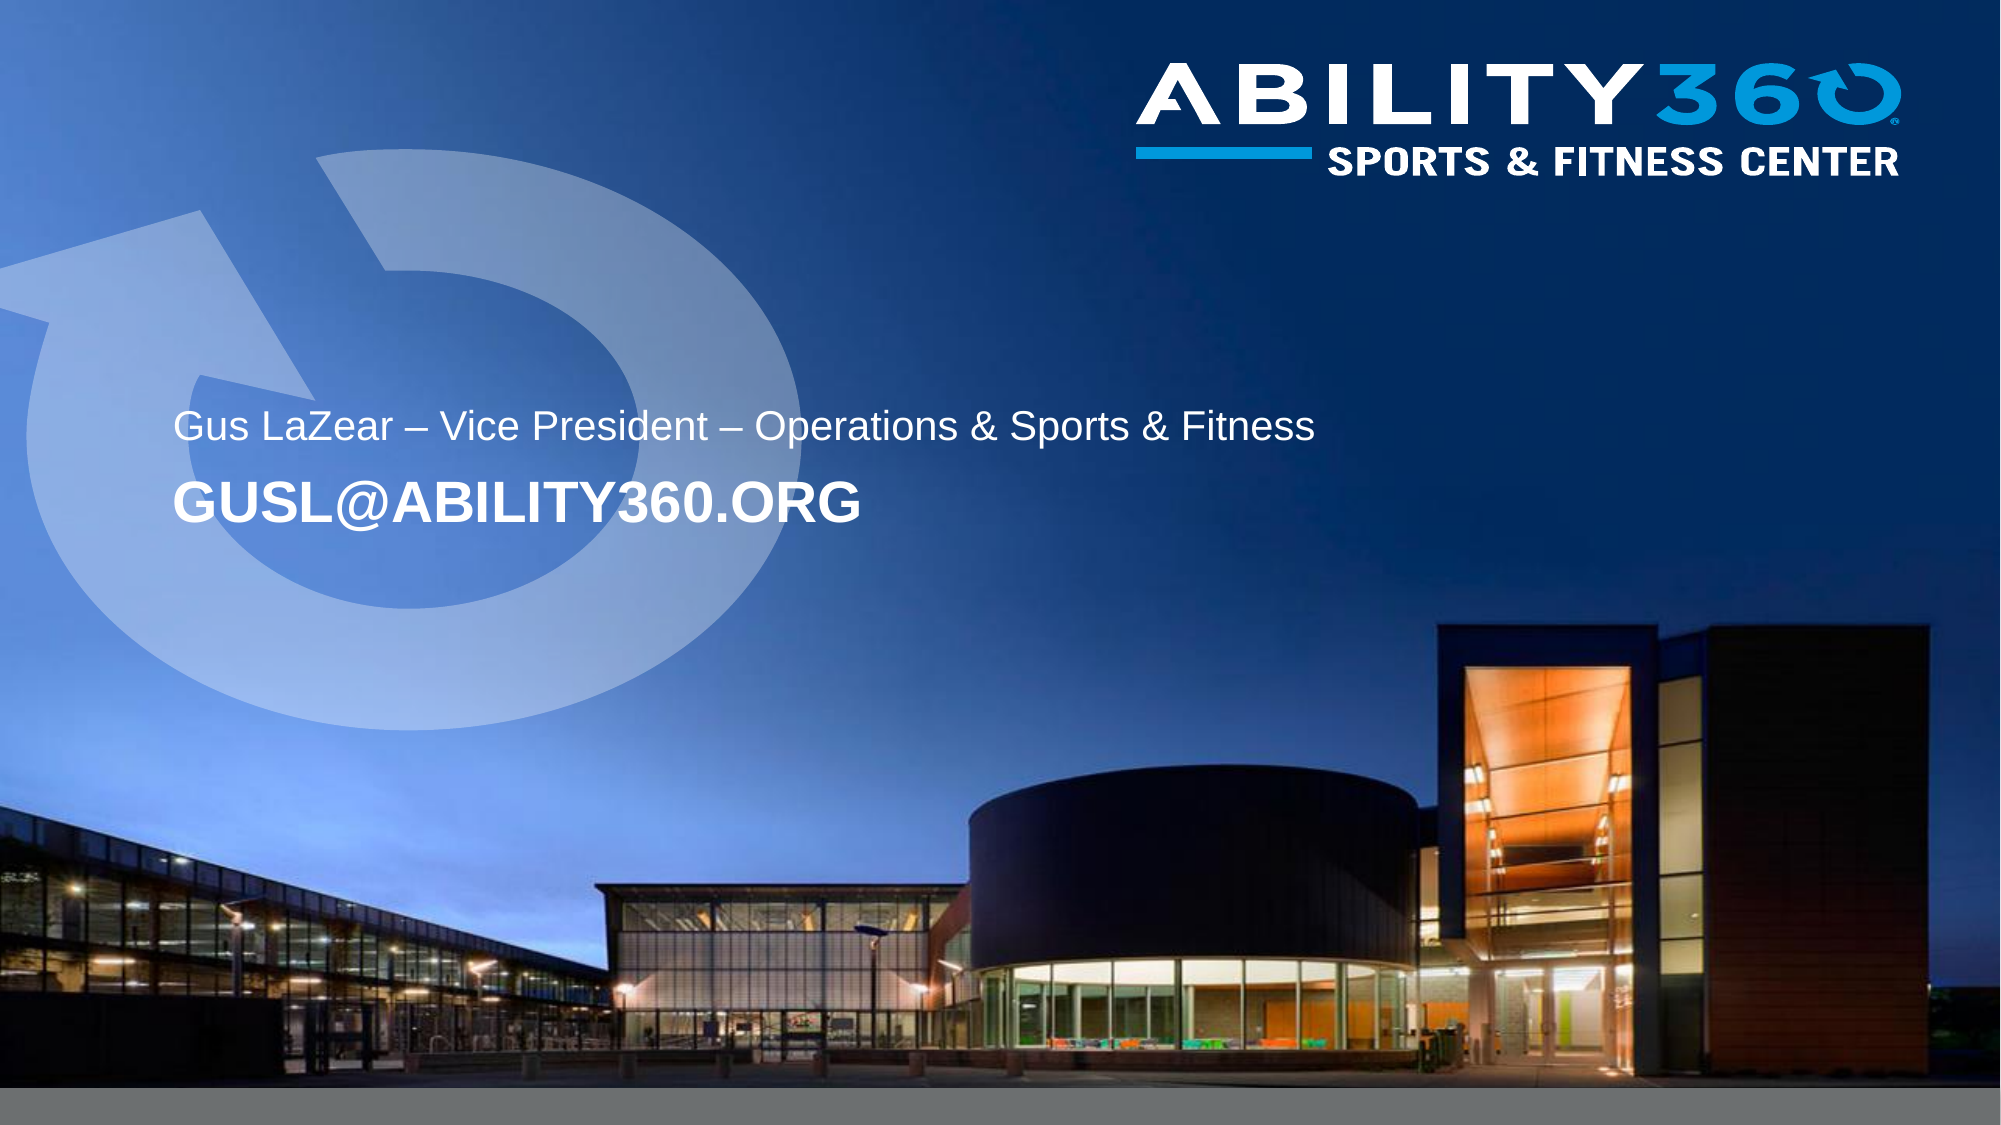

Gus LaZear – Vice President – Operations & Sports & Fitness
# gusl@ability360.org